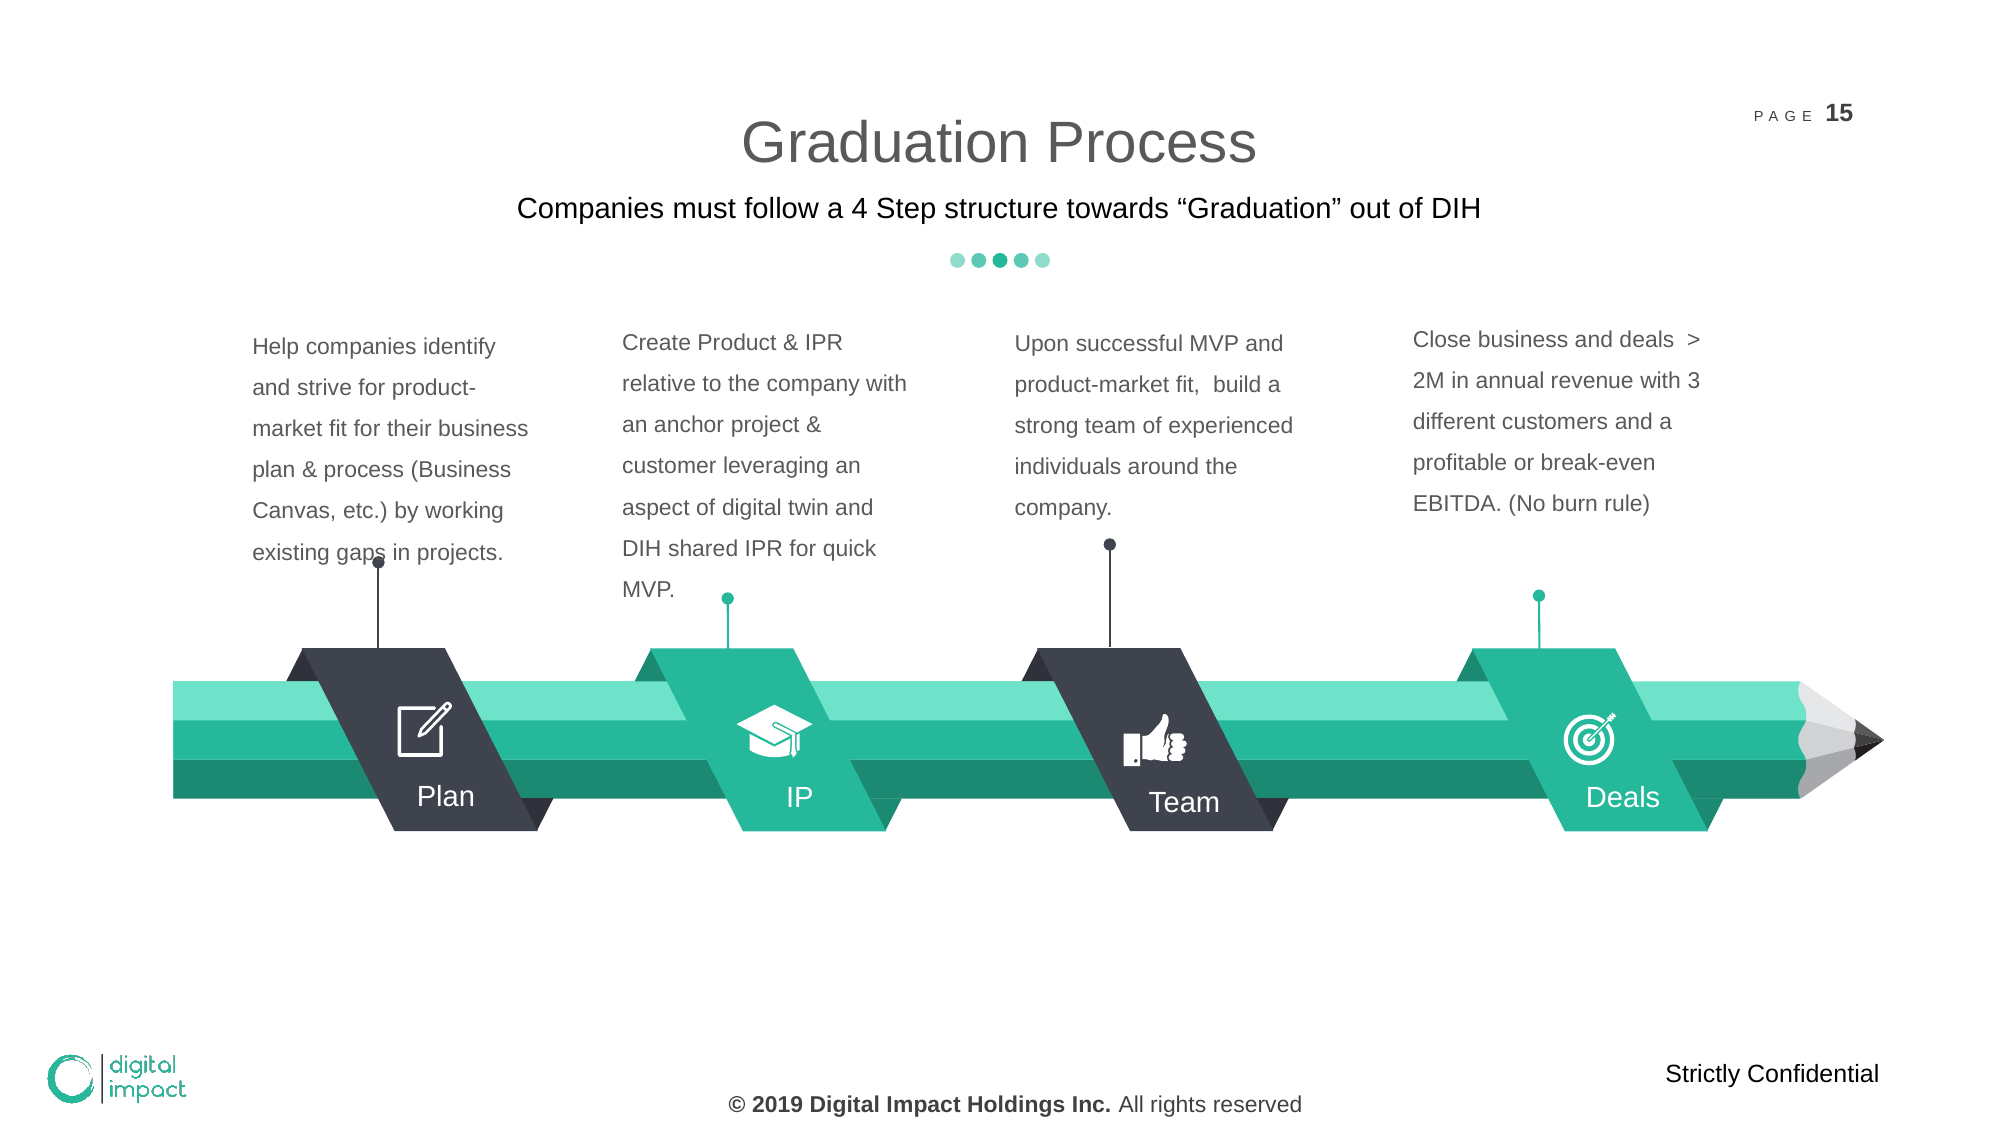

Graduation Process
Companies must follow a 4 Step structure towards “Graduation” out of DIH

Close business and deals  > 2M in annual revenue with 3 different customers and a profitable or break-even EBITDA. (No burn rule)

Create Product & IPR relative to the company with an anchor project & customer leveraging an aspect of digital twin and DIH shared IPR for quick MVP.

Upon successful MVP and product-market fit,  build a strong team of experienced individuals around the  company.

Help companies identify and strive for product-market fit for their business plan & process (Business Canvas, etc.) by working existing gaps in projects.

Plan
IP
Deals
Team
Strictly Confidential